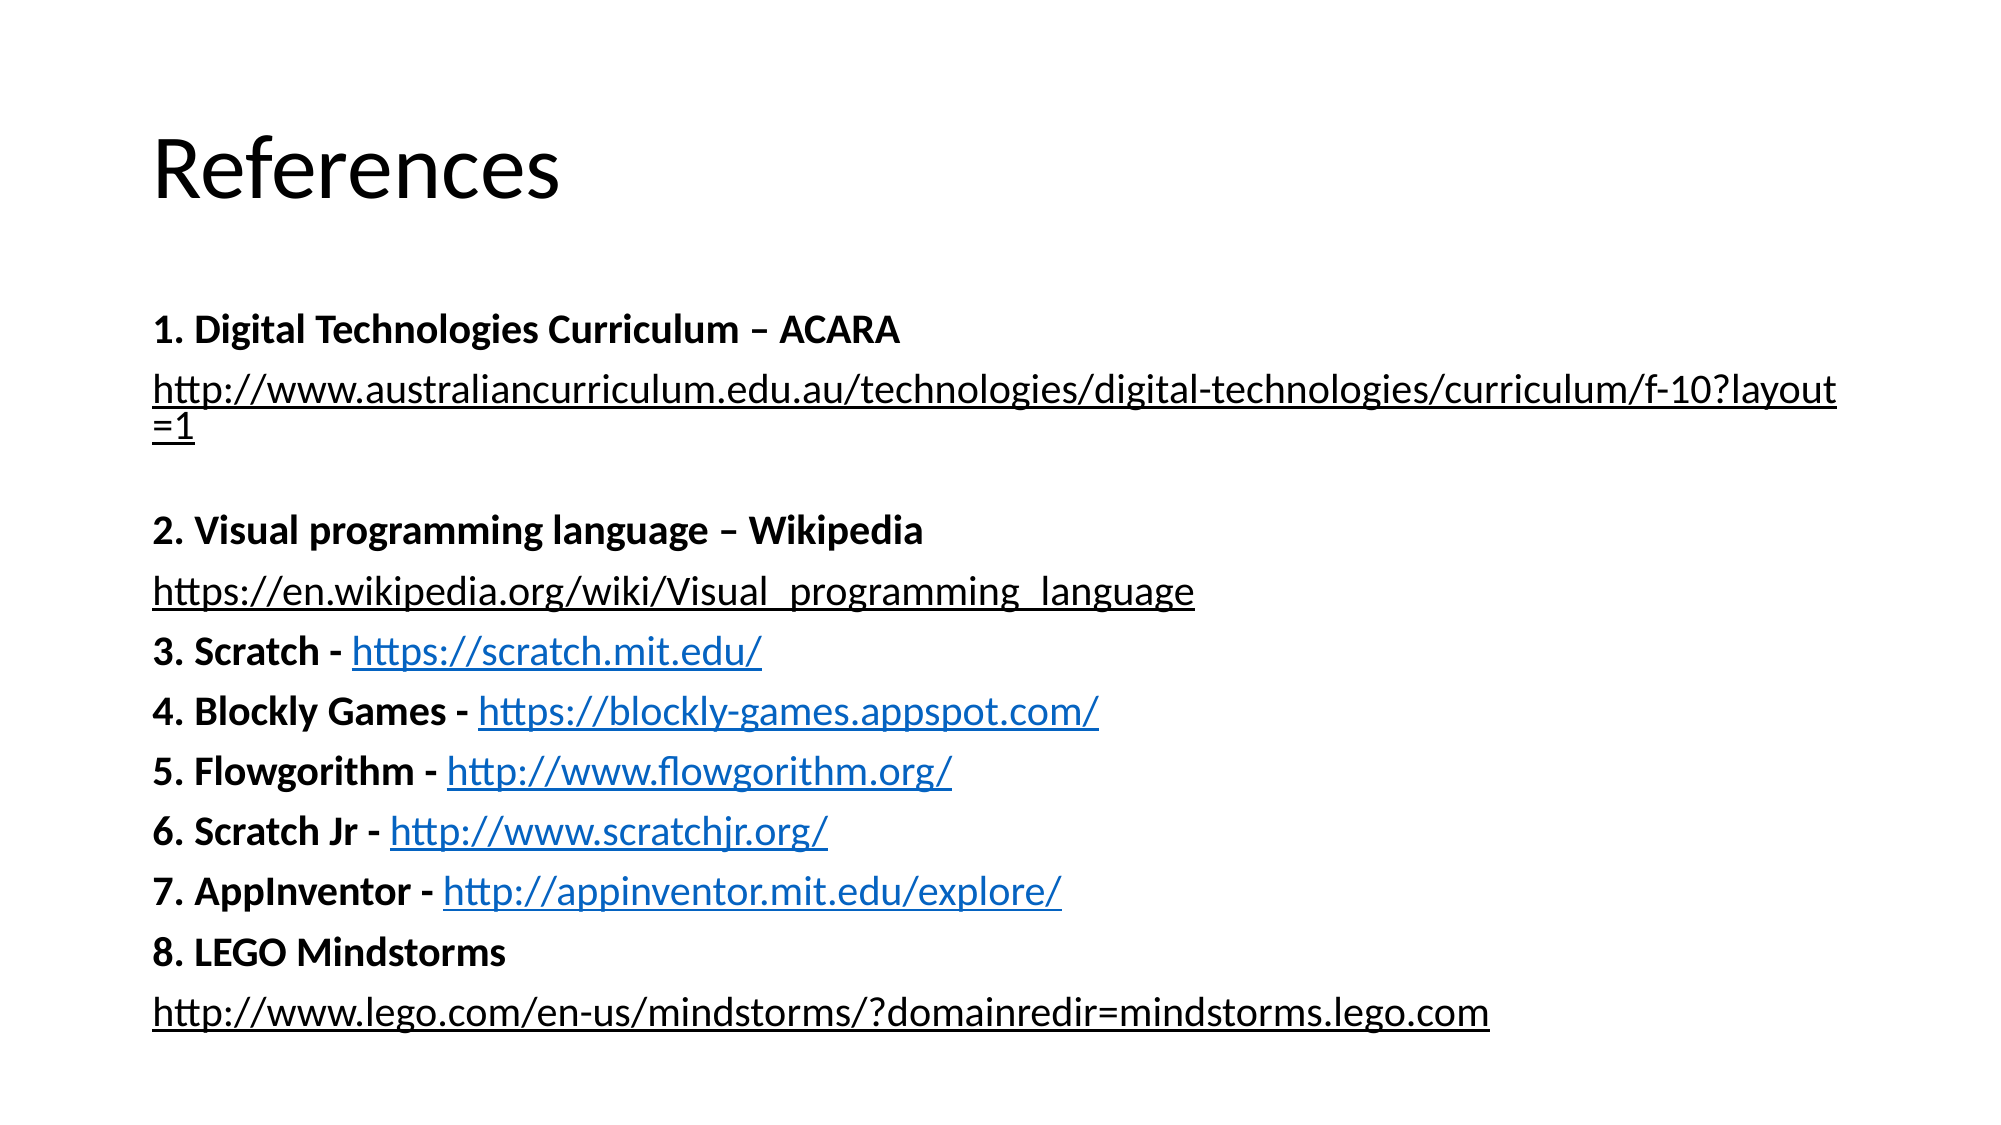

# References
1. Digital Technologies Curriculum – ACARA
http://www.australiancurriculum.edu.au/technologies/digital-technologies/curriculum/f-10?layout=1
2. Visual programming language – Wikipedia
https://en.wikipedia.org/wiki/Visual_programming_language
3. Scratch - https://scratch.mit.edu/
4. Blockly Games - https://blockly-games.appspot.com/
5. Flowgorithm - http://www.flowgorithm.org/
6. Scratch Jr - http://www.scratchjr.org/
7. AppInventor - http://appinventor.mit.edu/explore/
8. LEGO Mindstorms
http://www.lego.com/en-us/mindstorms/?domainredir=mindstorms.lego.com